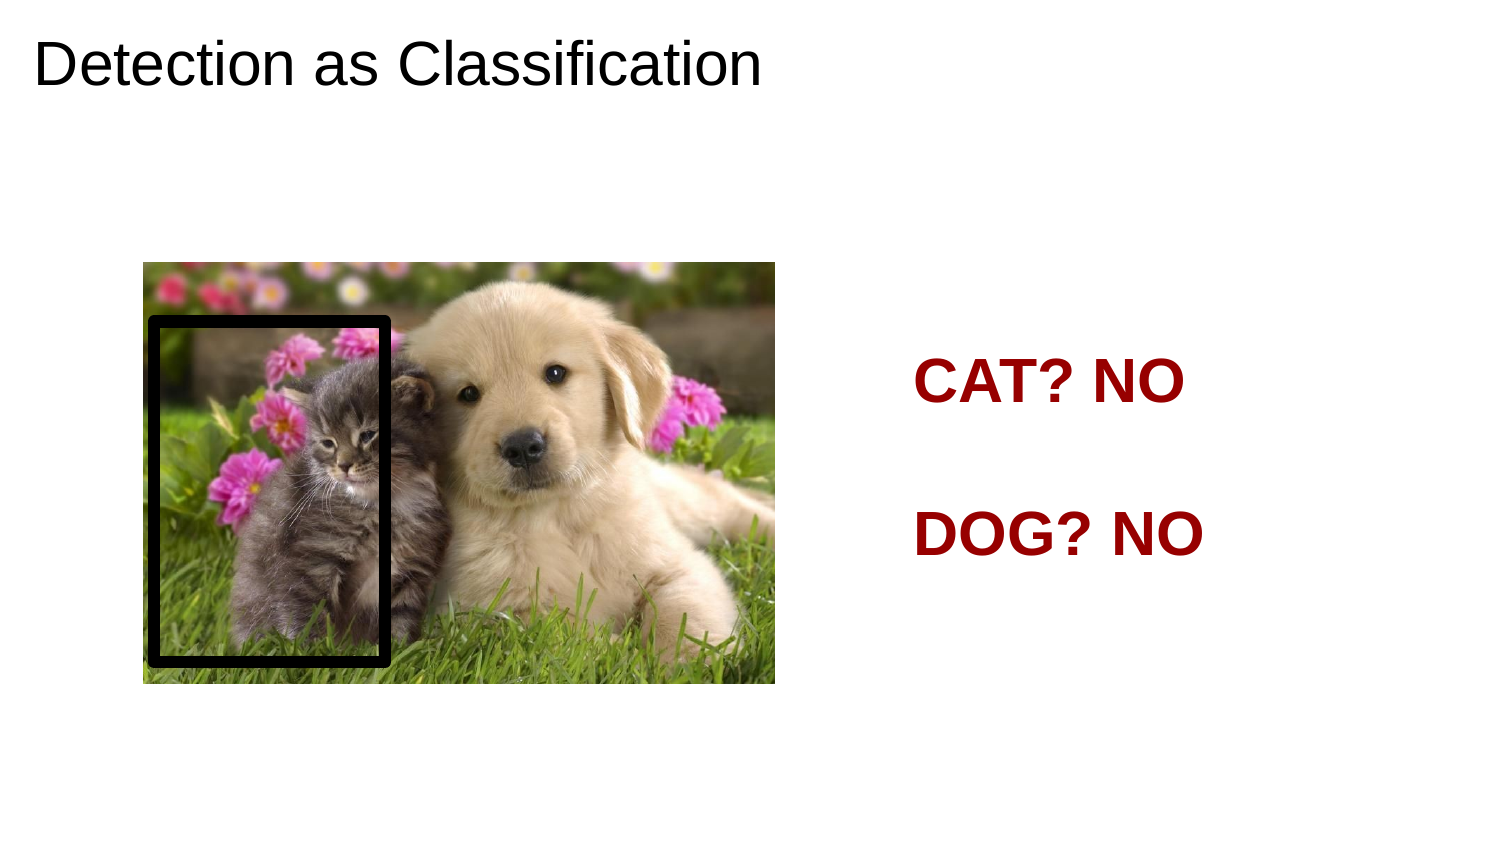

# Detection as Classification

CAT? NO

DOG? NO
Fei-Fei Li & Andrej Karpathy & Justin Johnson	Lecture 8 -	1 Feb 2016
Lecture 8 - 41
1 Feb 2016
Fei-Fei Li & Andrej Karpathy & Justin Johnson